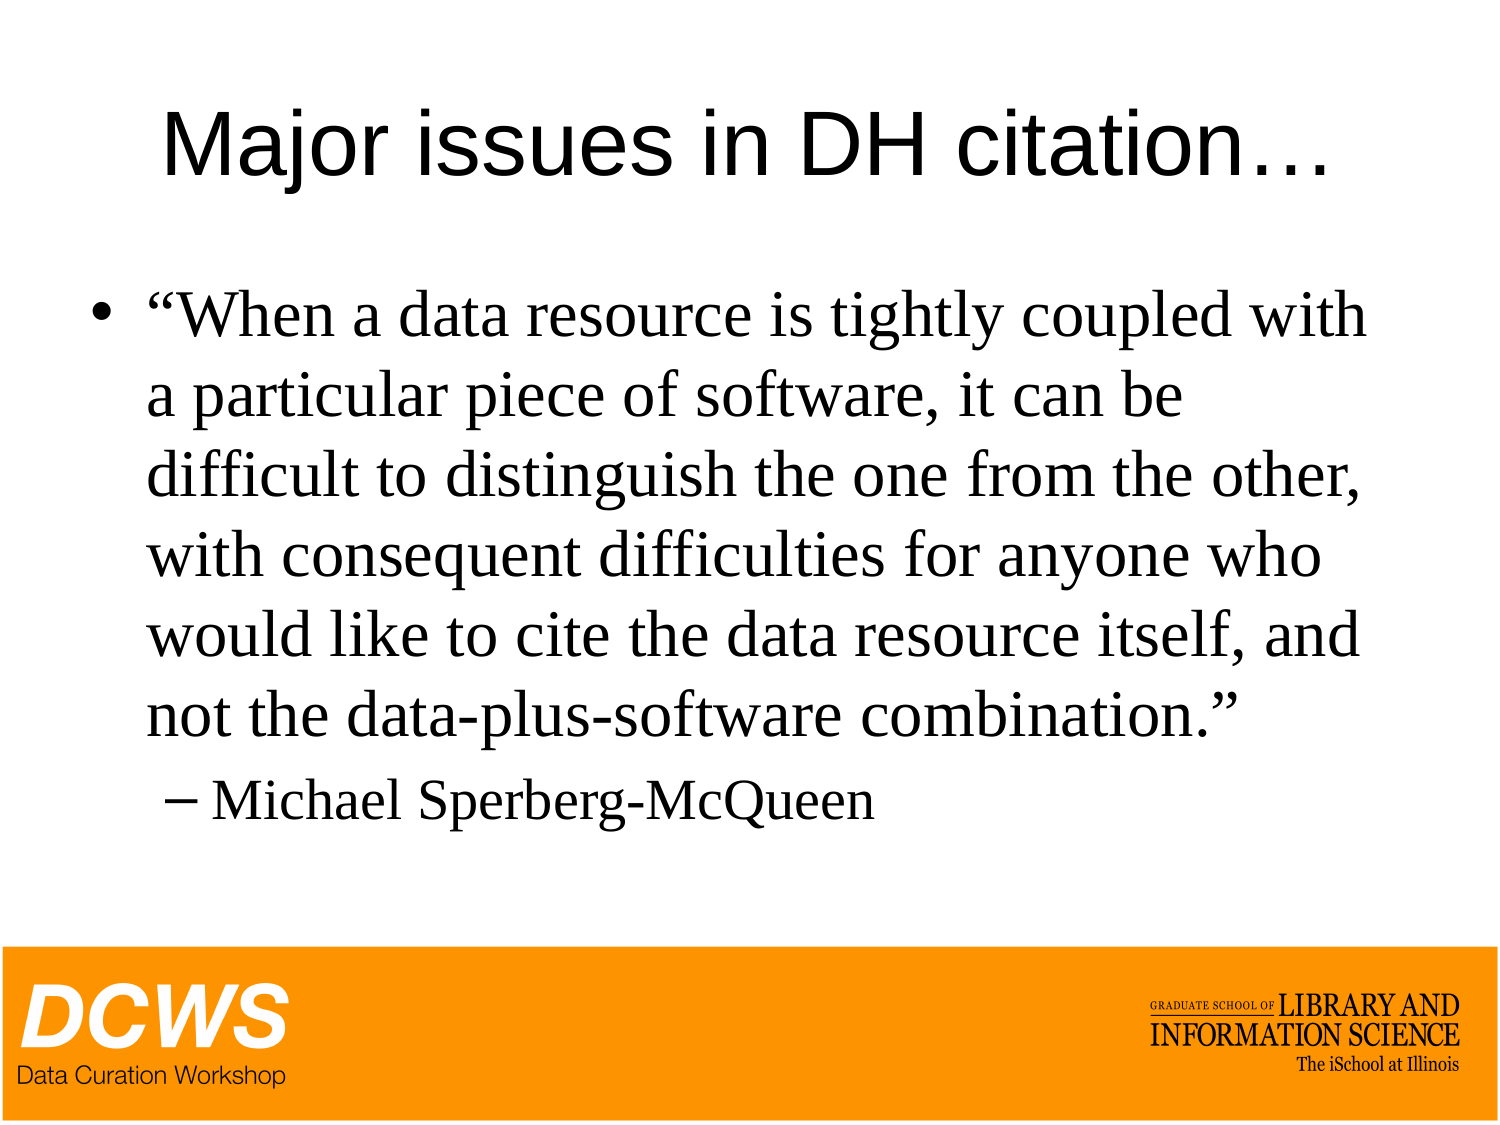

# Major issues in DH citation…
“When a data resource is tightly coupled with a particular piece of software, it can be difficult to distinguish the one from the other, with consequent difficulties for anyone who would like to cite the data resource itself, and not the data-plus-software combination.”
Michael Sperberg-McQueen